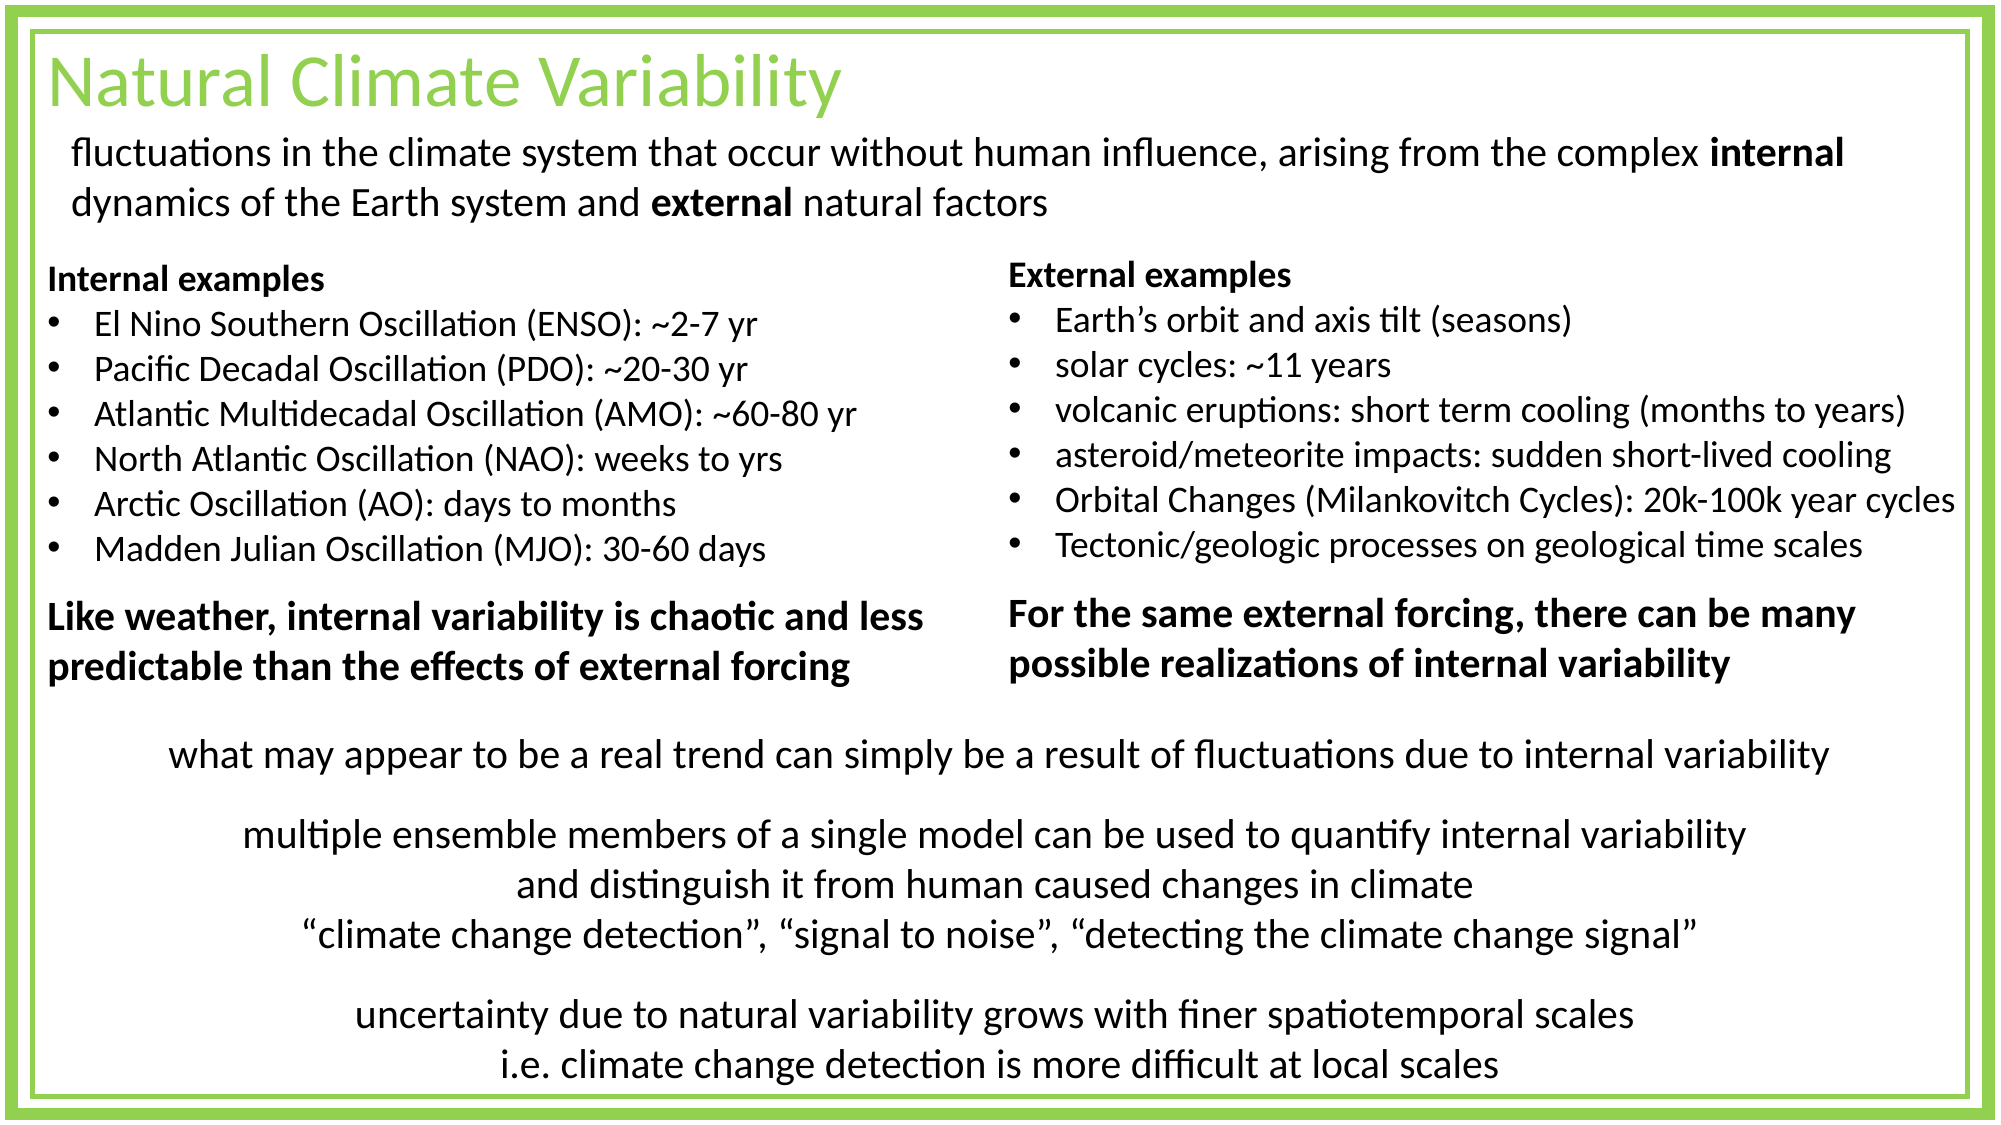

# Natural Climate Variability

fluctuations in the climate system that occur without human influence, arising from the complex internal dynamics of the Earth system and external natural factors
External examples
Earth’s orbit and axis tilt (seasons)
solar cycles: ~11 years
volcanic eruptions: short term cooling (months to years)
asteroid/meteorite impacts: sudden short-lived cooling
Orbital Changes (Milankovitch Cycles): 20k-100k year cycles
Tectonic/geologic processes on geological time scales

For the same external forcing, there can be many possible realizations of internal variability
Internal examples
El Nino Southern Oscillation (ENSO): ~2-7 yr
Pacific Decadal Oscillation (PDO): ~20-30 yr
Atlantic Multidecadal Oscillation (AMO): ~60-80 yr
North Atlantic Oscillation (NAO): weeks to yrs
Arctic Oscillation (AO): days to months
Madden Julian Oscillation (MJO): 30-60 days

Like weather, internal variability is chaotic and less predictable than the effects of external forcing
what may appear to be a real trend can simply be a result of fluctuations due to internal variability

multiple ensemble members of a single model can be used to quantify internal variability
and distinguish it from human caused changes in climate
“climate change detection”, “signal to noise”, “detecting the climate change signal”

uncertainty due to natural variability grows with finer spatiotemporal scales
i.e. climate change detection is more difficult at local scales